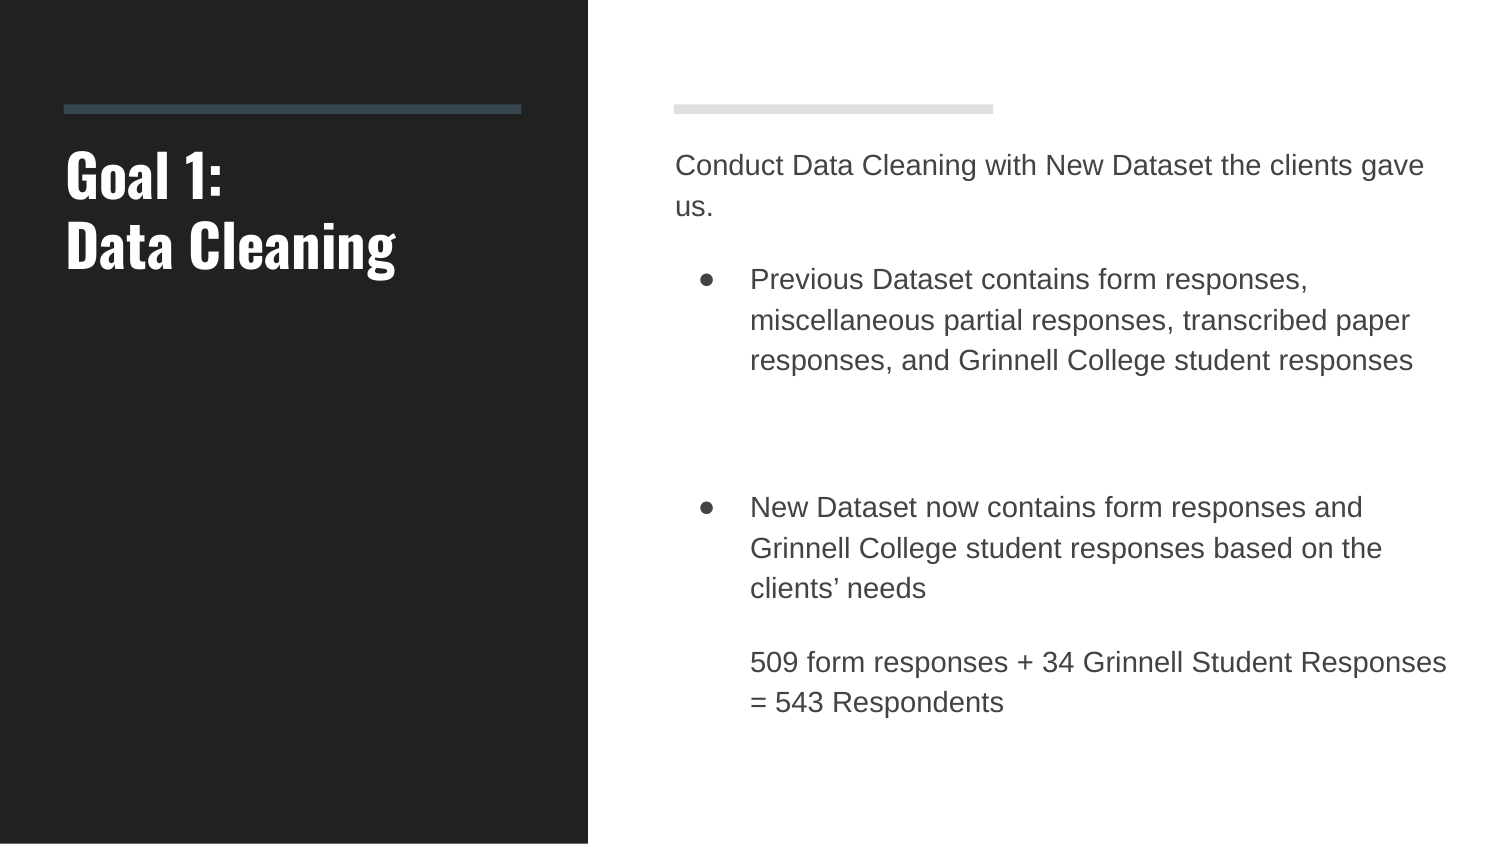

# Goal 1:
Data Cleaning
Conduct Data Cleaning with New Dataset the clients gave us.
Previous Dataset contains form responses, miscellaneous partial responses, transcribed paper responses, and Grinnell College student responses

New Dataset now contains form responses and Grinnell College student responses based on the clients’ needs
509 form responses + 34 Grinnell Student Responses = 543 Respondents